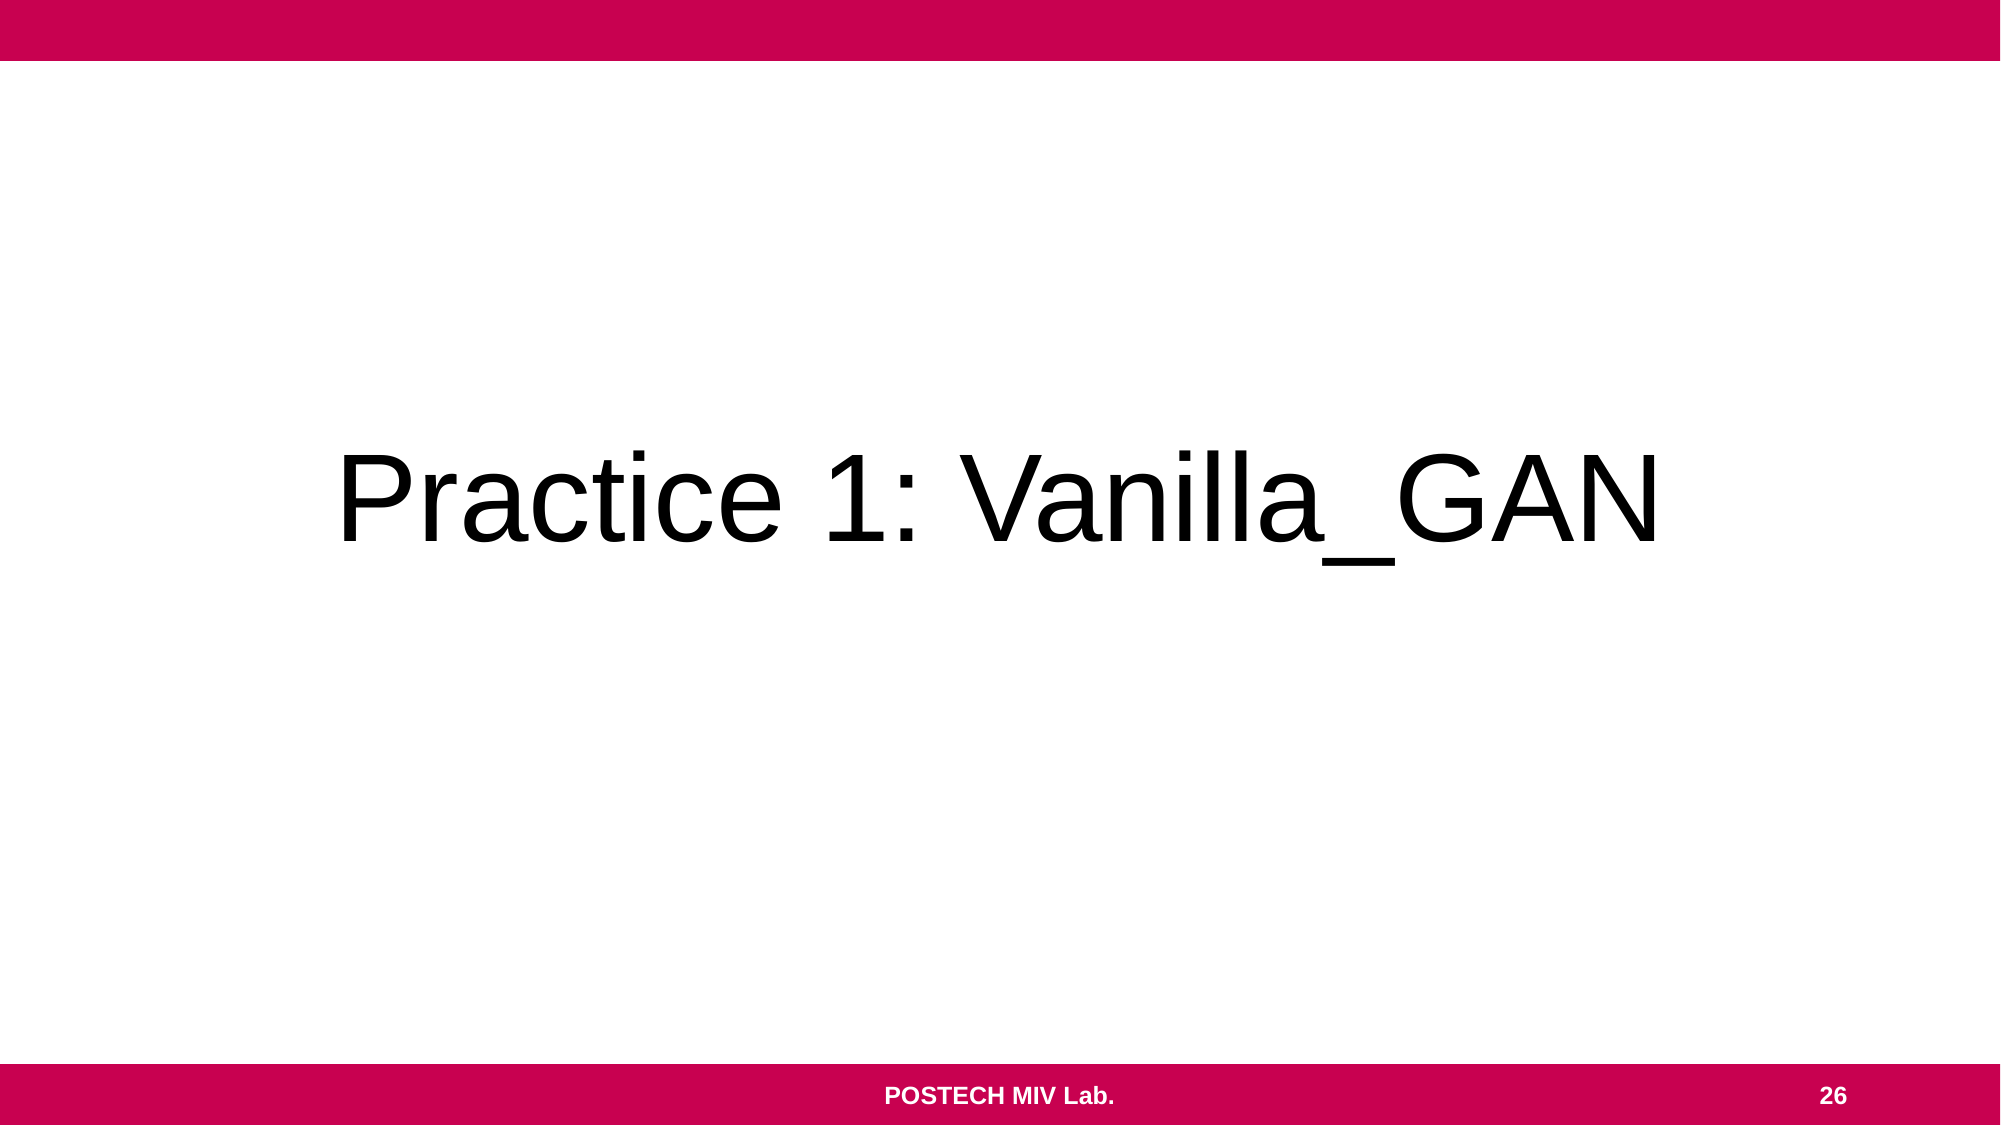

# Practice 1: Vanilla_GAN
POSTECH MIV Lab.
26